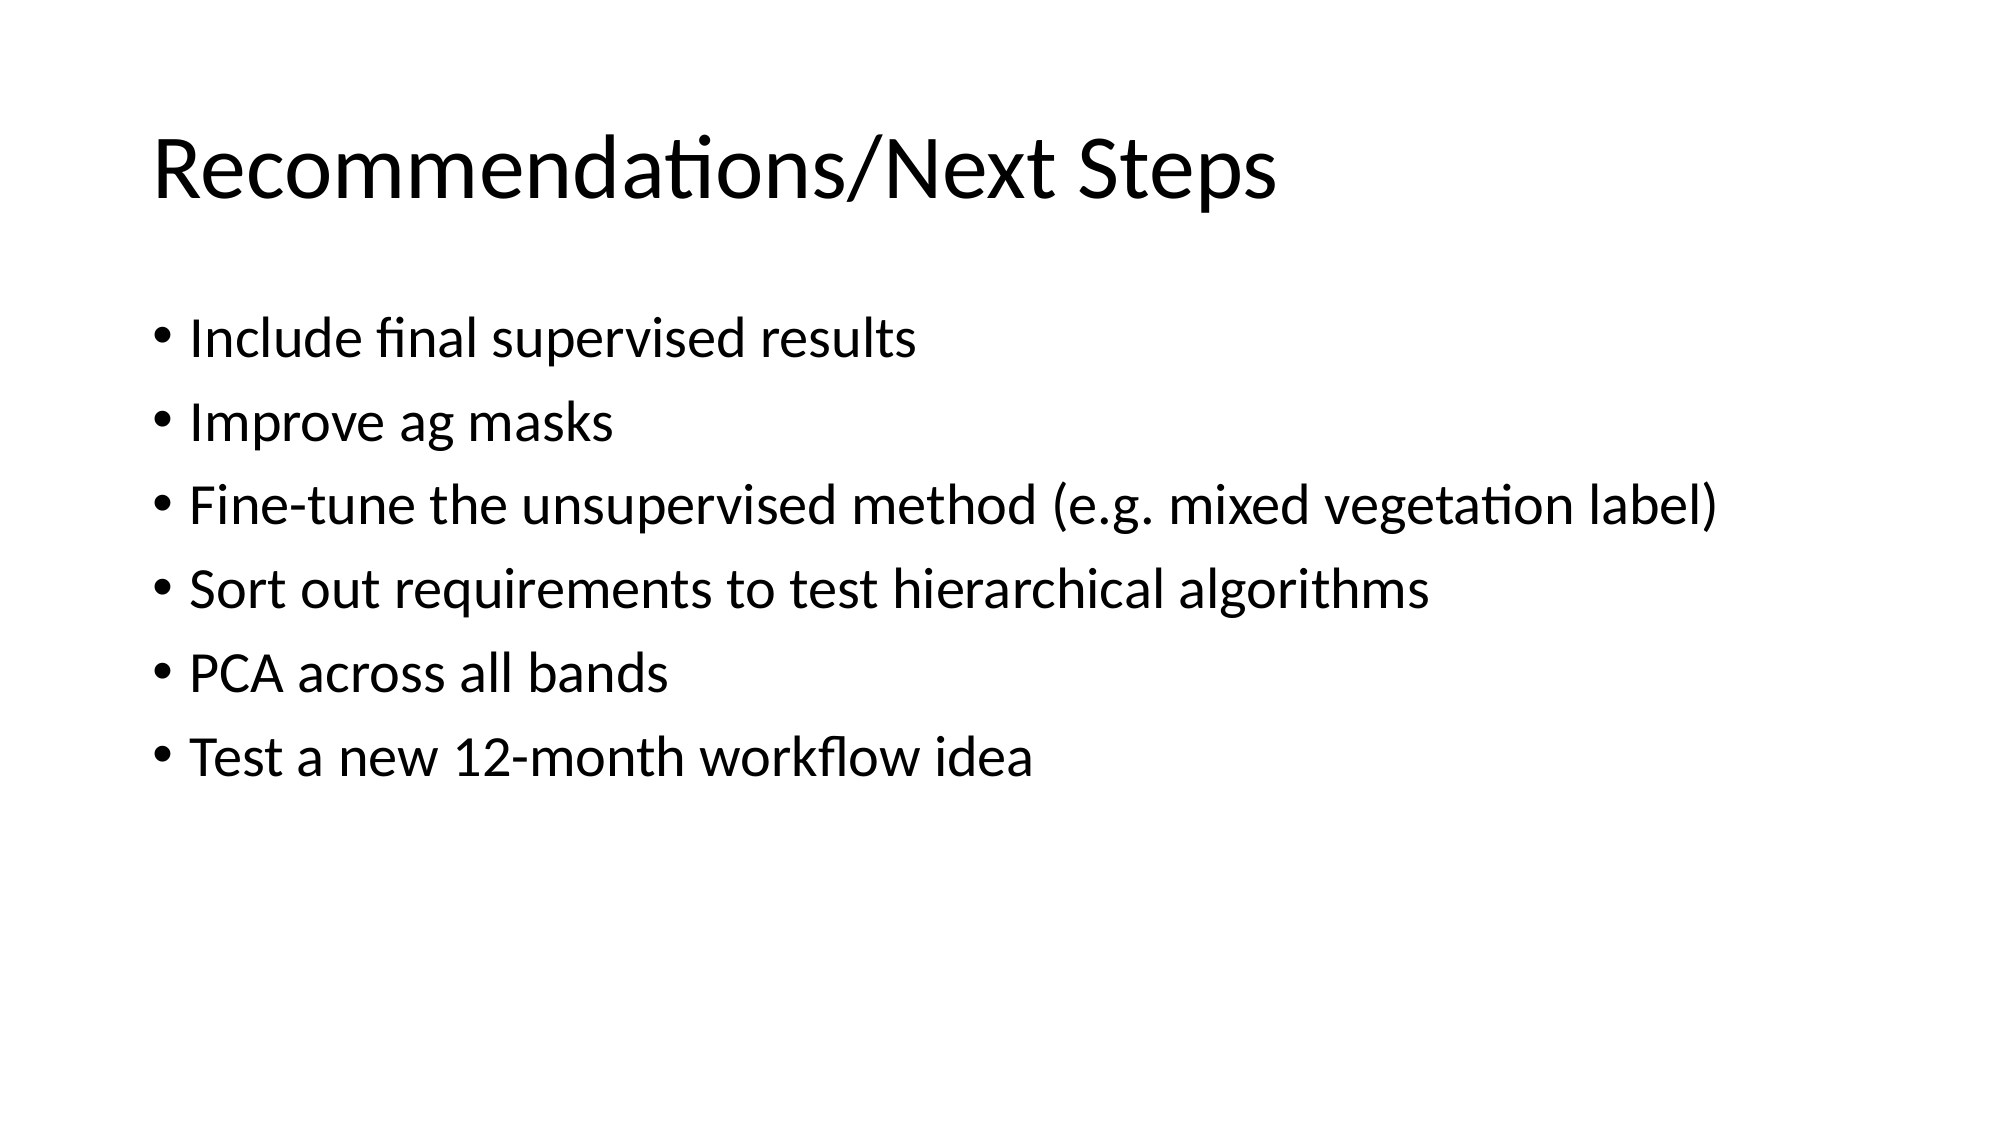

# Recommendations/Next Steps
Include final supervised results
Improve ag masks
Fine-tune the unsupervised method (e.g. mixed vegetation label)
Sort out requirements to test hierarchical algorithms
PCA across all bands
Test a new 12-month workflow idea